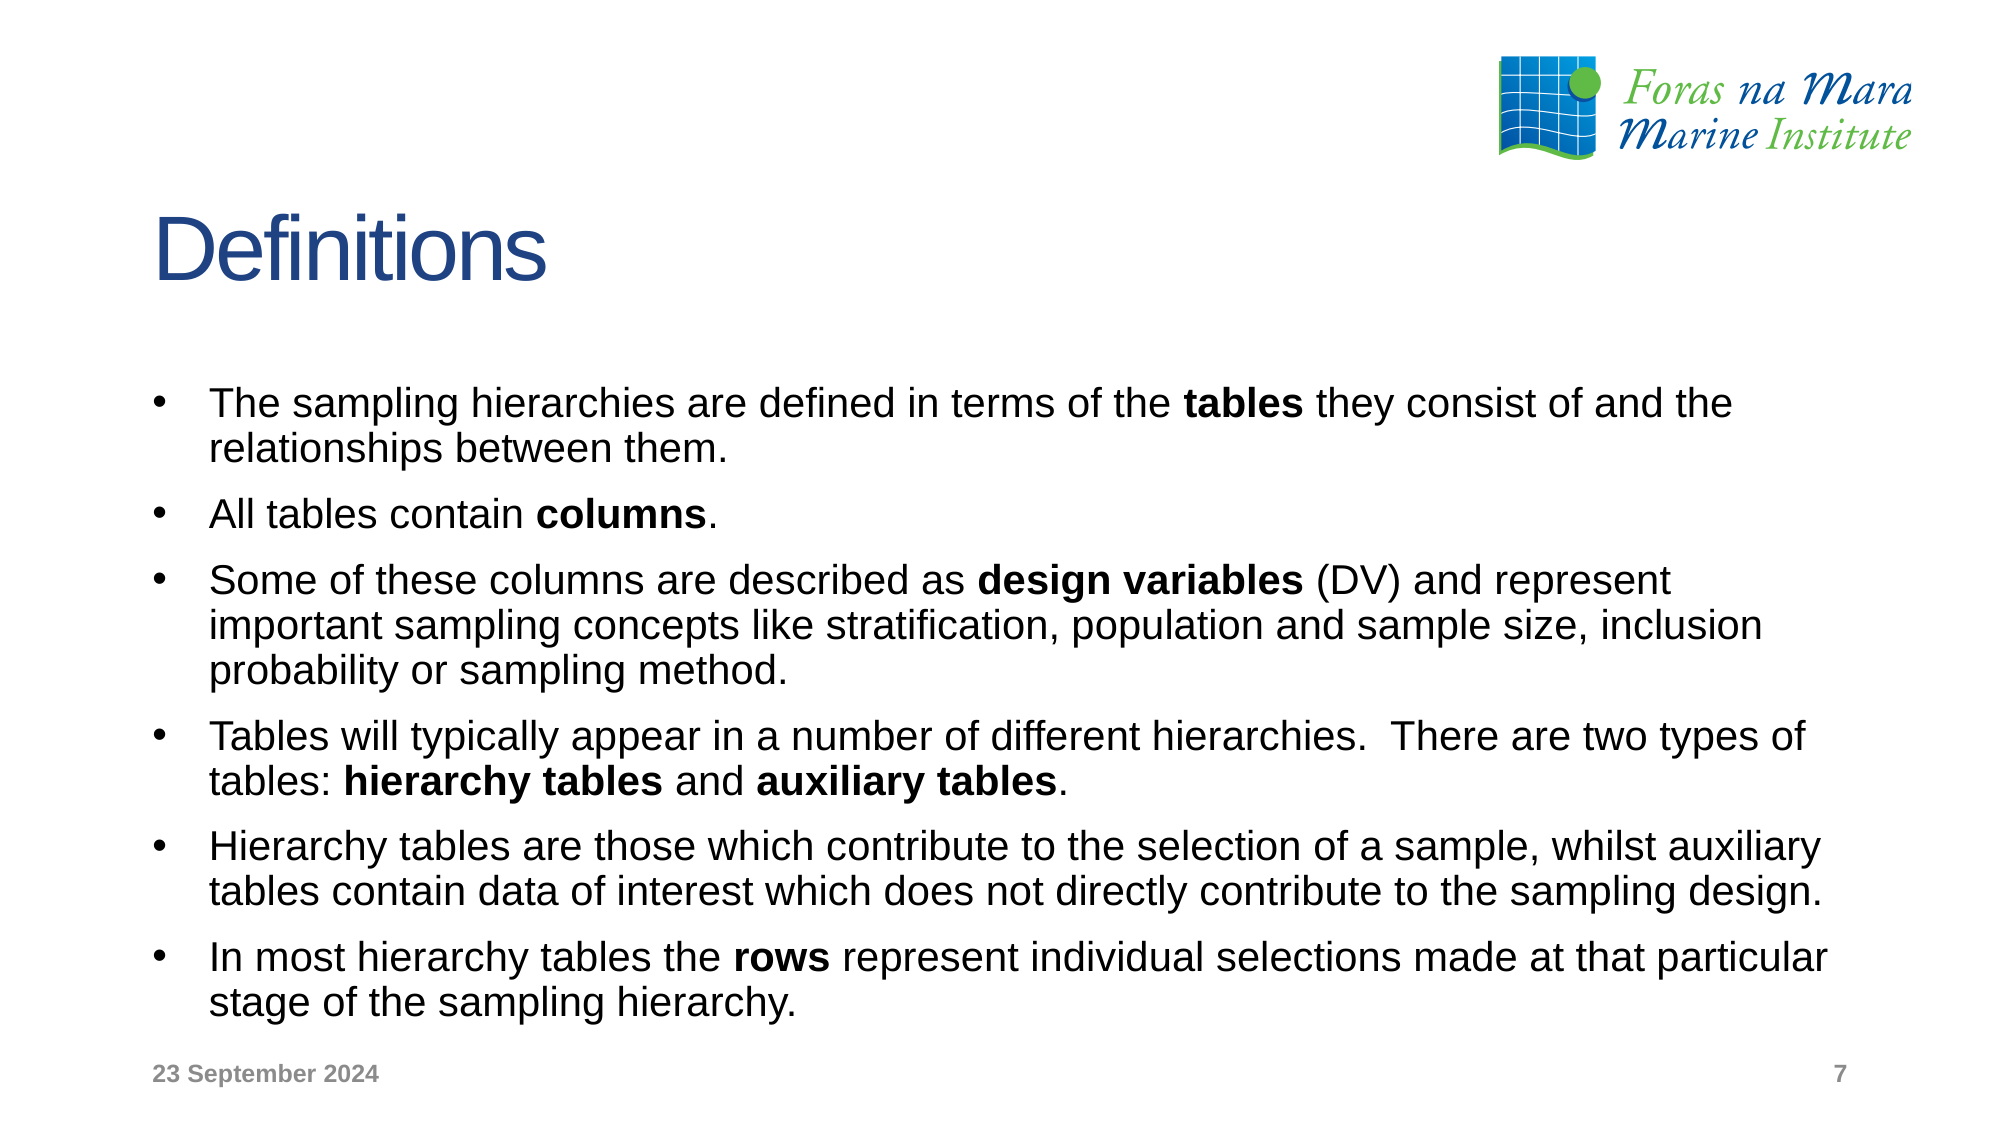

# Definitions
The sampling hierarchies are defined in terms of the tables they consist of and the relationships between them.
All tables contain columns.
Some of these columns are described as design variables (DV) and represent important sampling concepts like stratification, population and sample size, inclusion probability or sampling method.
Tables will typically appear in a number of different hierarchies.  There are two types of tables: hierarchy tables and auxiliary tables.
Hierarchy tables are those which contribute to the selection of a sample, whilst auxiliary tables contain data of interest which does not directly contribute to the sampling design.
In most hierarchy tables the rows represent individual selections made at that particular stage of the sampling hierarchy.
23 September 2024
7